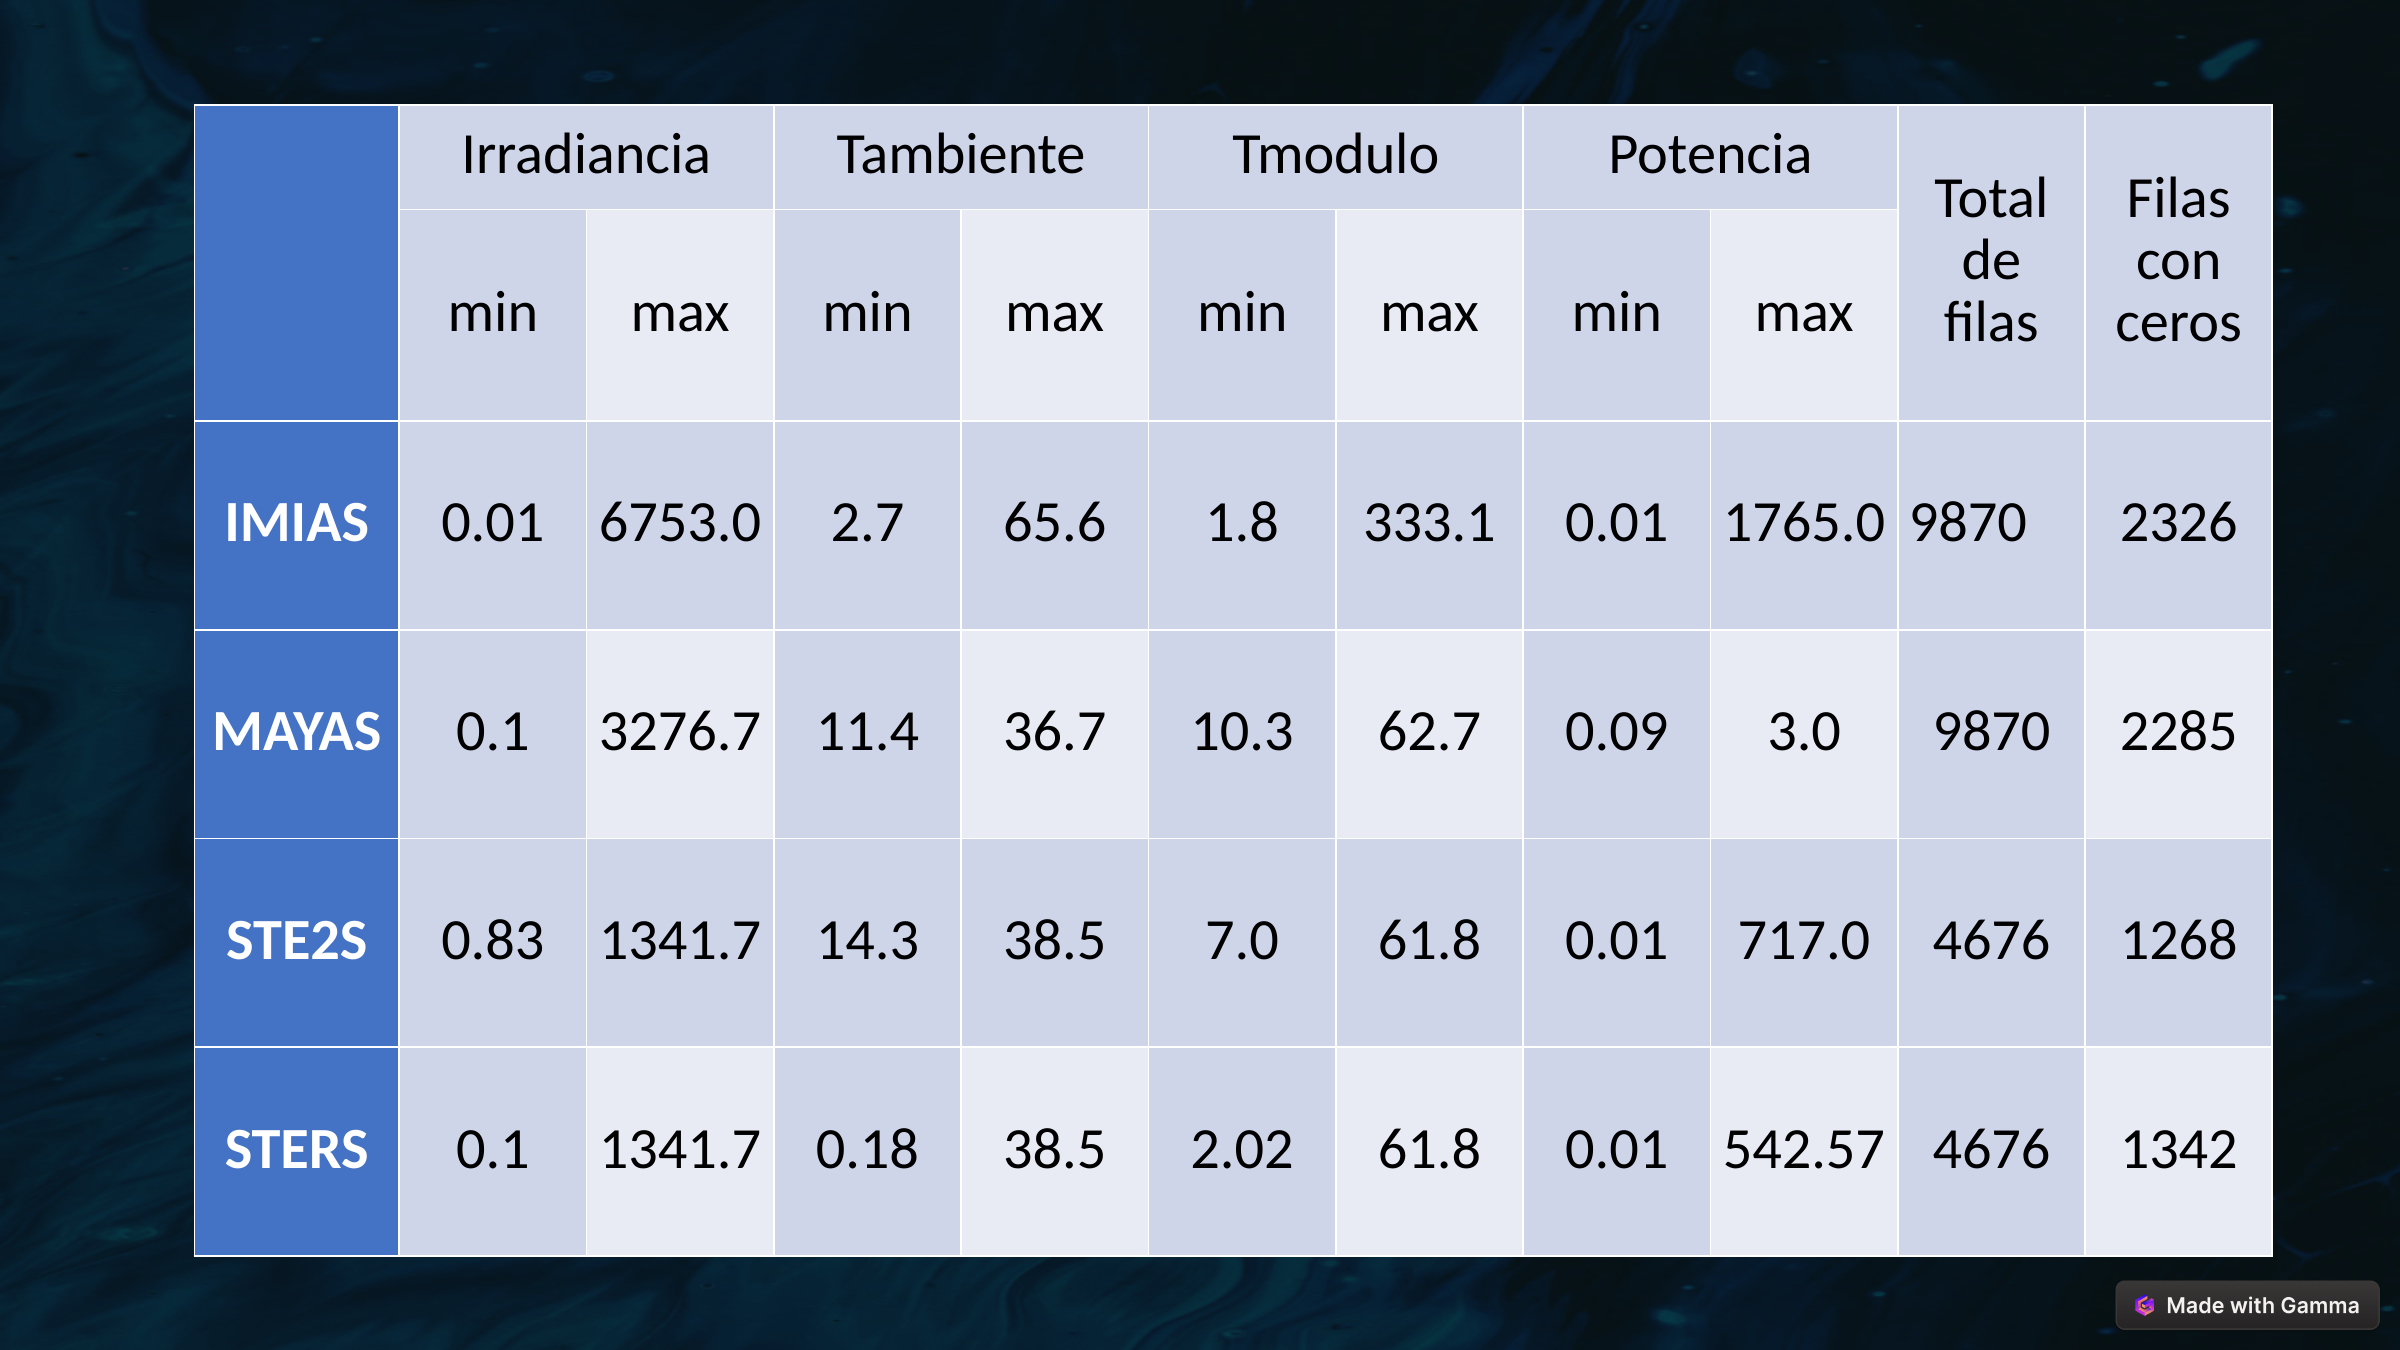

|  | Irradiancia |  | Tambiente |  | Tmodulo |  | Potencia |  | Total de filas | Filas con ceros |
| --- | --- | --- | --- | --- | --- | --- | --- | --- | --- | --- |
|  | min | max | min | max | min | max | min | max |  |  |
| IMIAS | 0.01 | 6753.0 | 2.7 | 65.6 | 1.8 | 333.1 | 0.01 | 1765.0 | 9870 | 2326 |
| MAYAS | 0.1 | 3276.7 | 11.4 | 36.7 | 10.3 | 62.7 | 0.09 | 3.0 | 9870 | 2285 |
| STE2S | 0.83 | 1341.7 | 14.3 | 38.5 | 7.0 | 61.8 | 0.01 | 717.0 | 4676 | 1268 |
| STERS | 0.1 | 1341.7 | 0.18 | 38.5 | 2.02 | 61.8 | 0.01 | 542.57 | 4676 | 1342 |